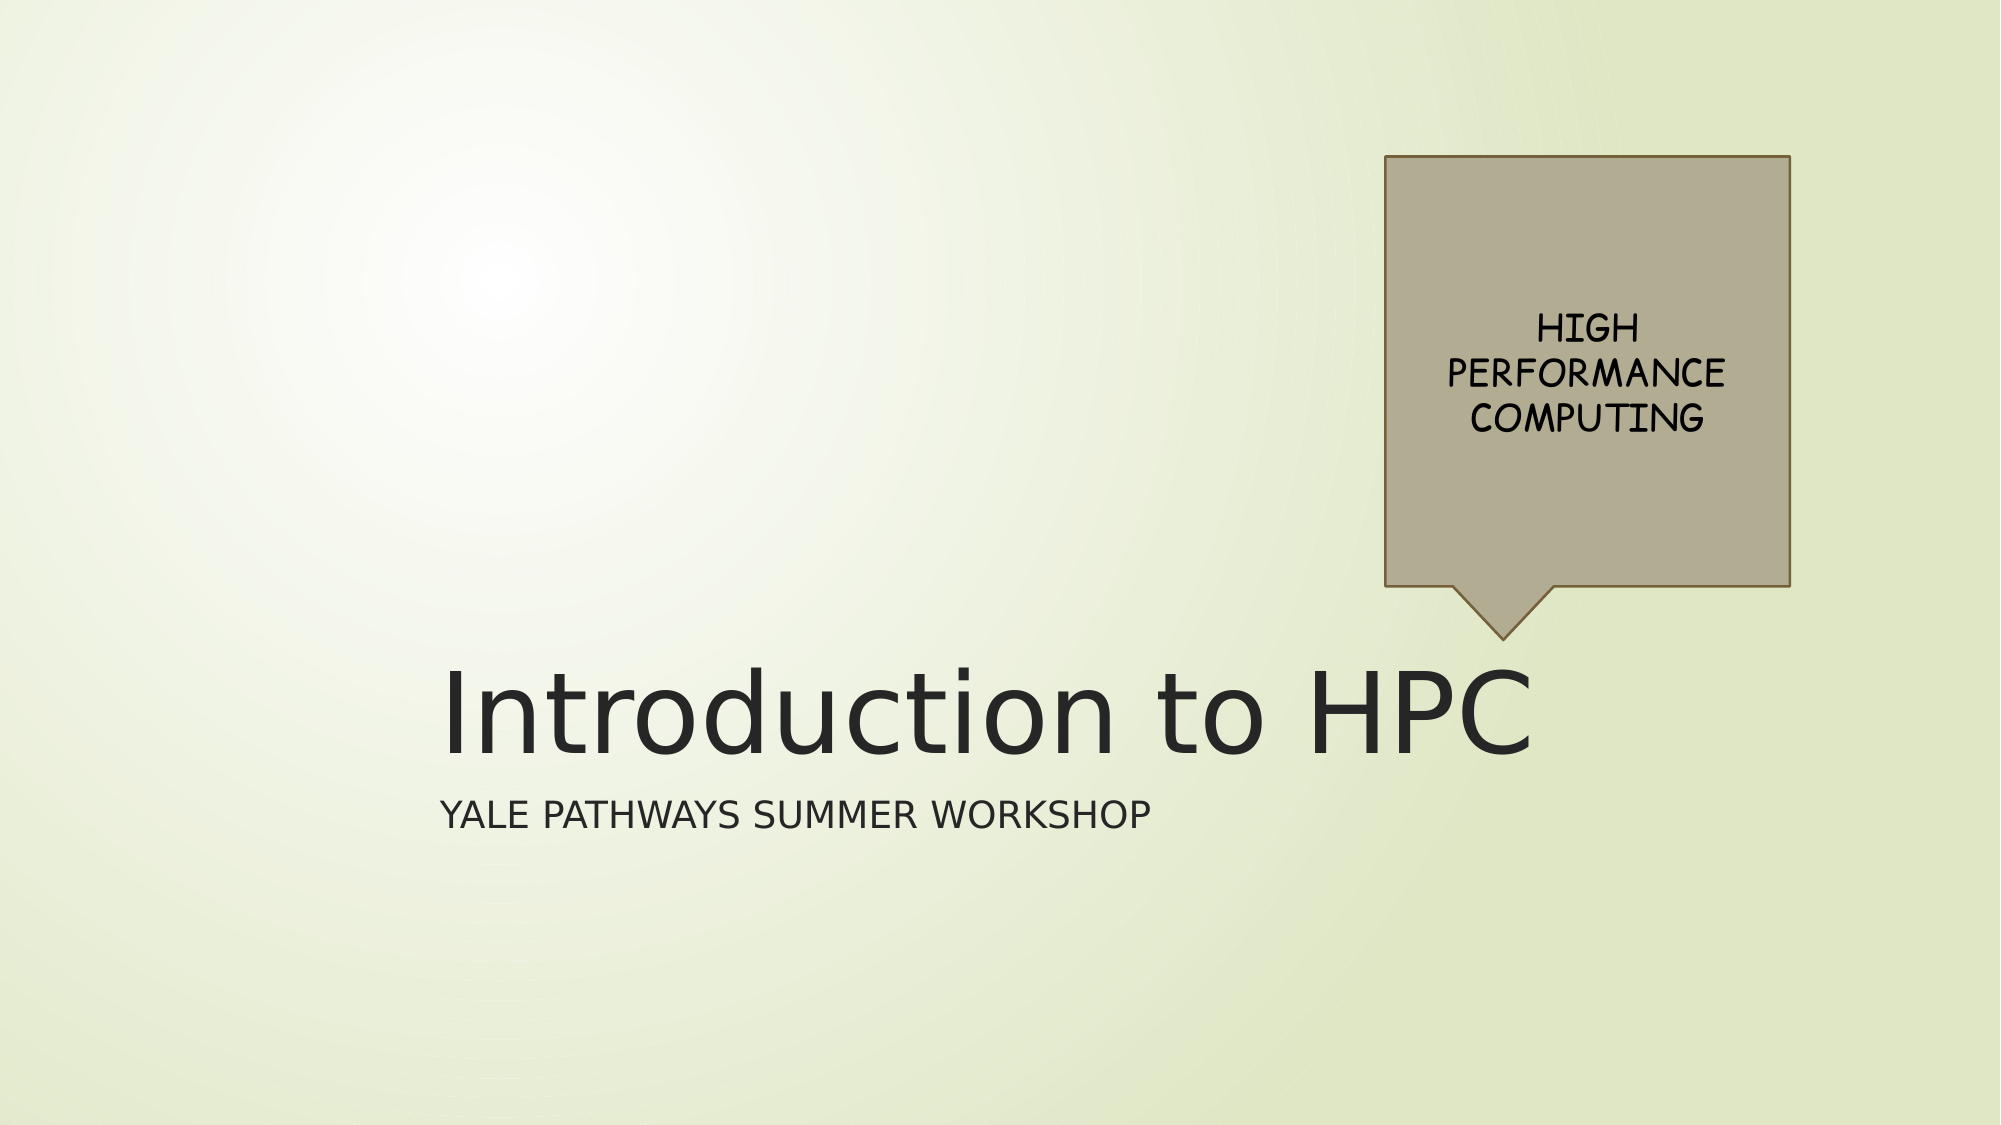

HIGH PERFORMANCE COMPUTING
# Introduction to HPC
YALE PATHWAYS SUMMER WORKSHOP